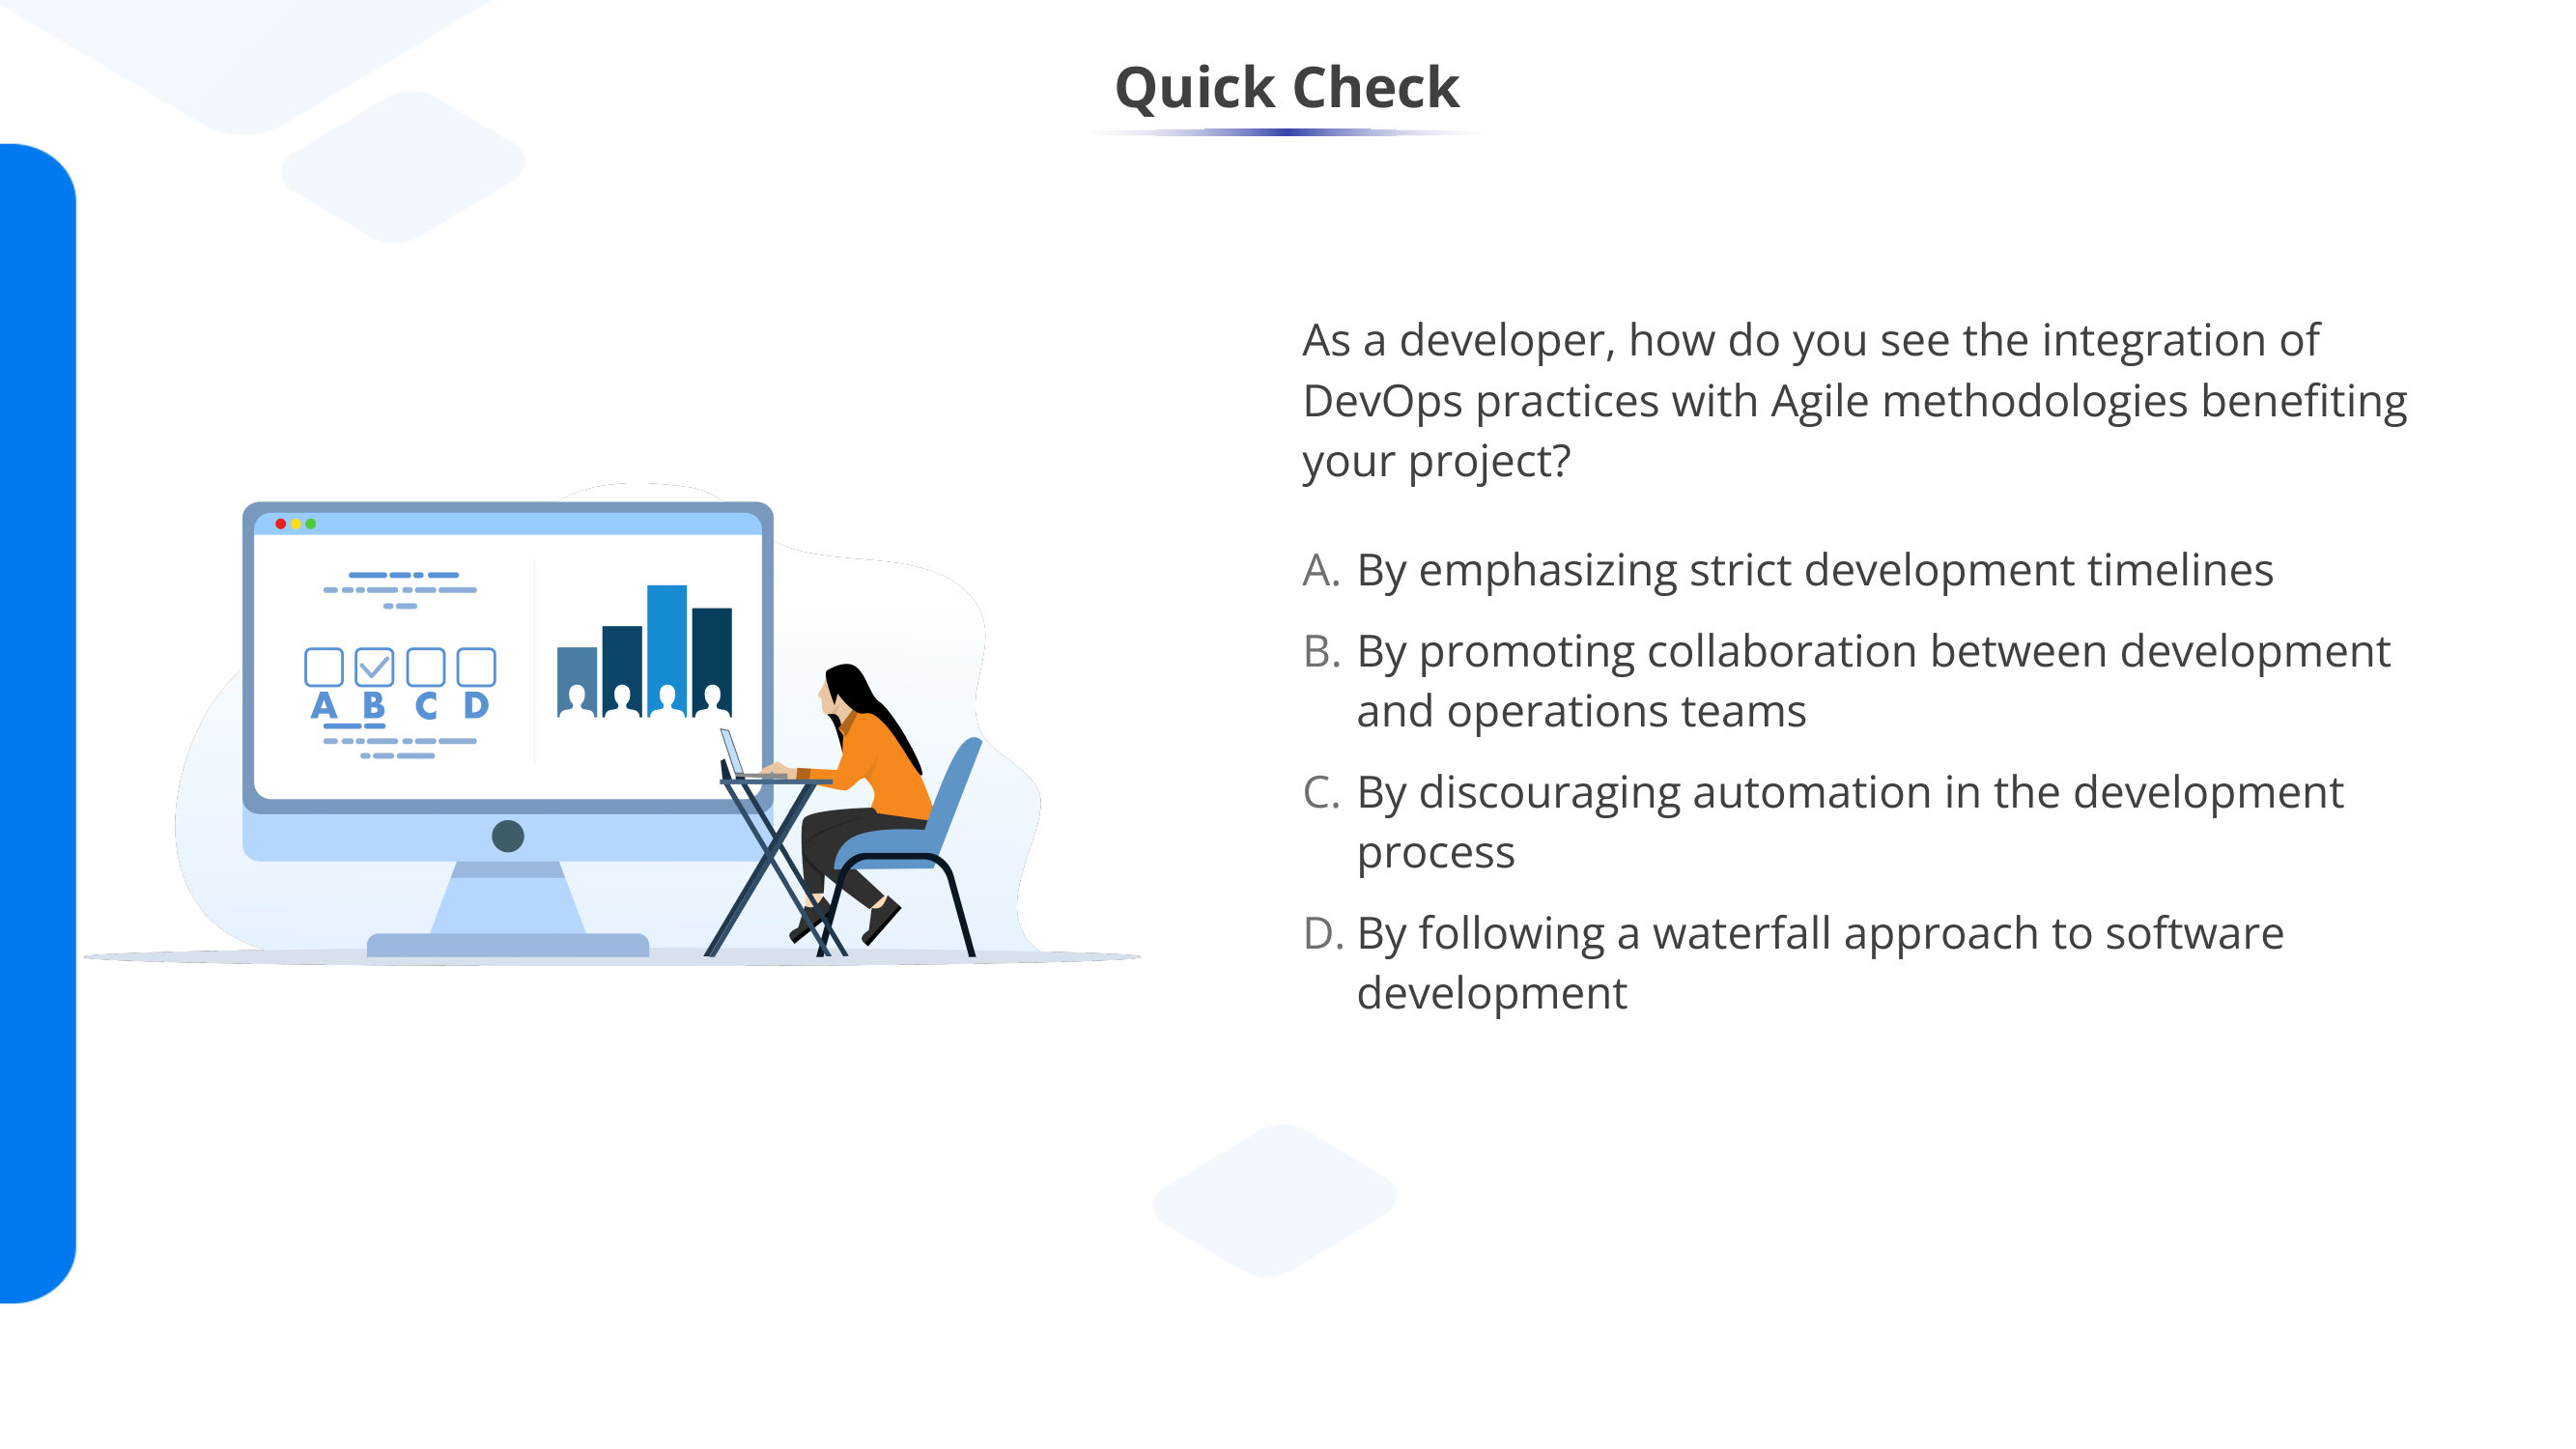

As a developer, how do you see the integration of DevOps practices with Agile methodologies benefiting your project?
By emphasizing strict development timelines
By promoting collaboration between development and operations teams
By discouraging automation in the development process
By following a waterfall approach to software development